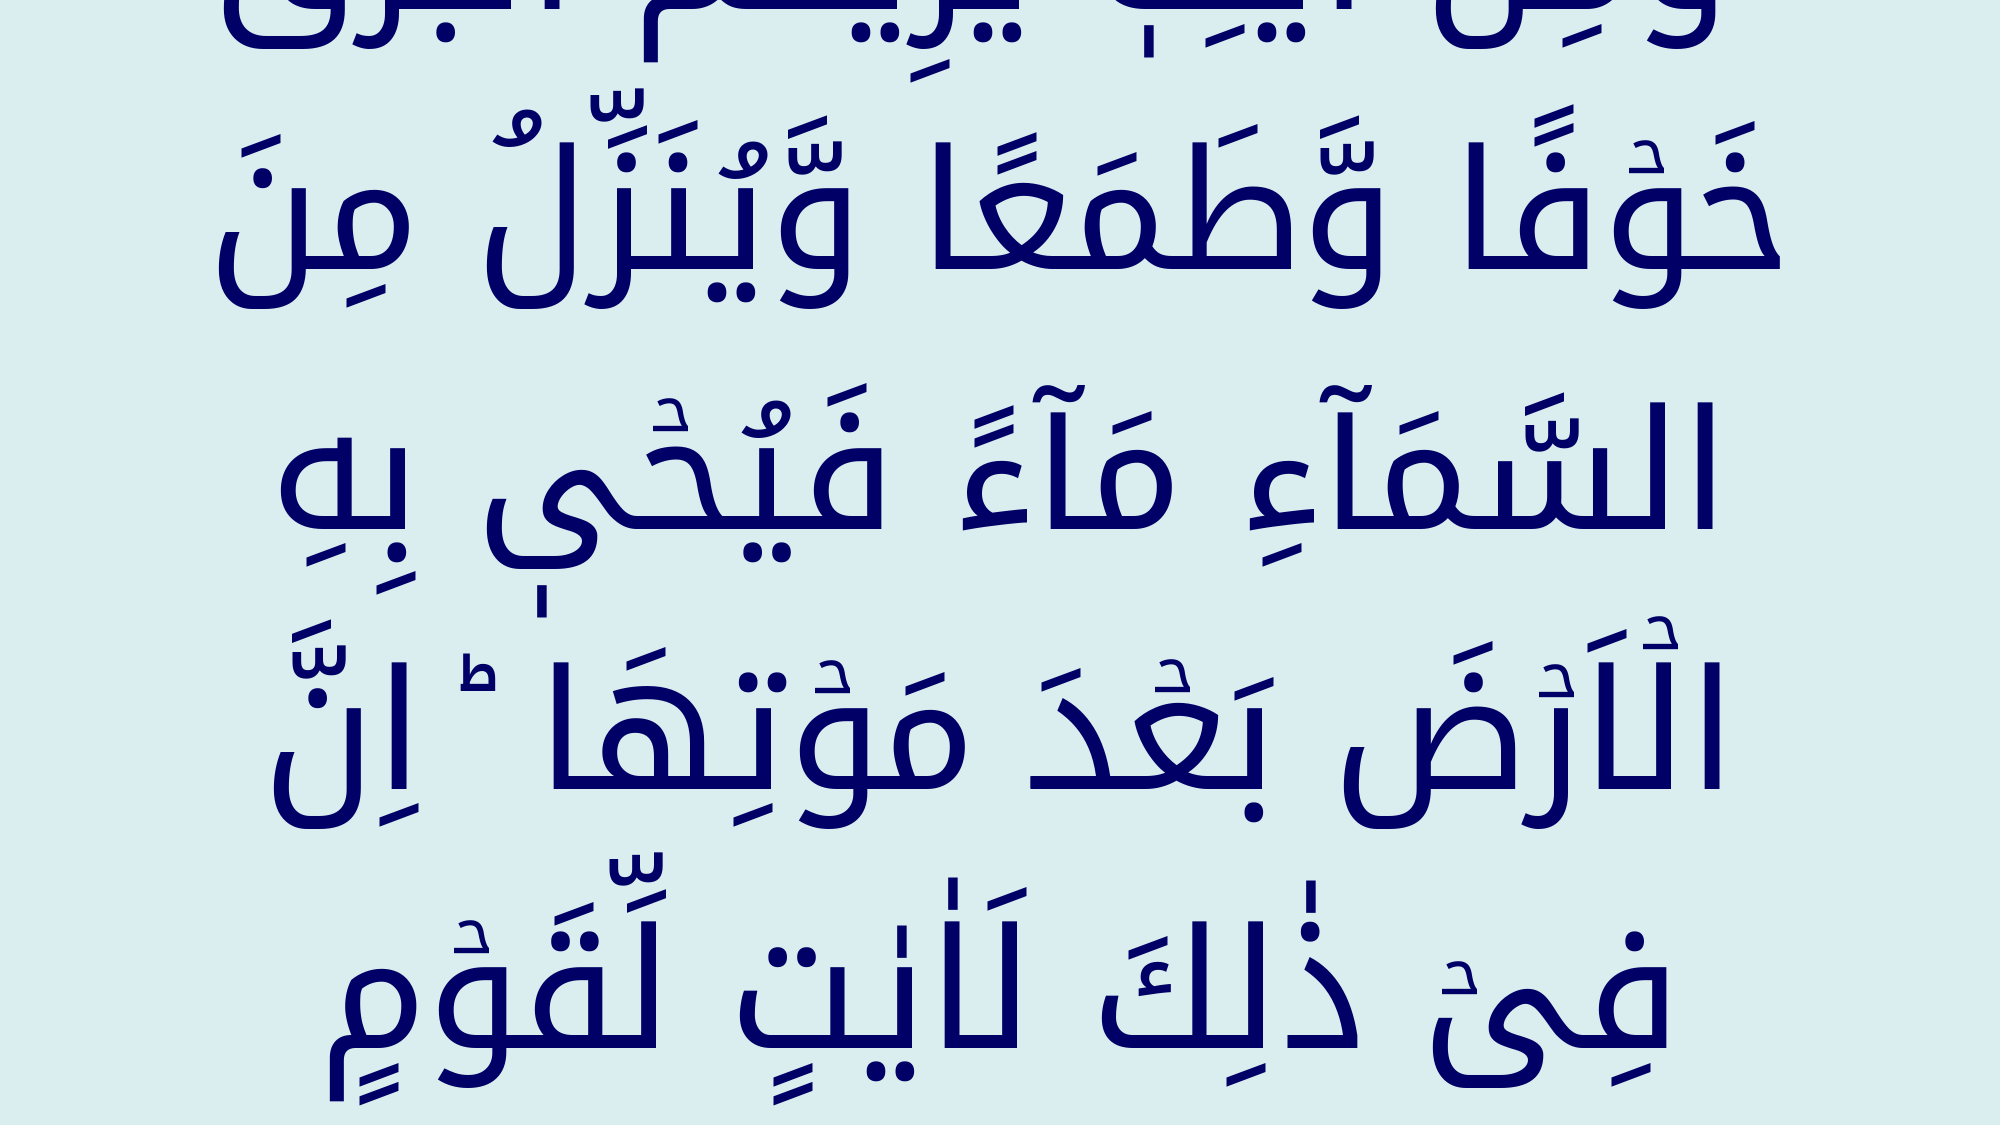

وَمِنۡ اٰيٰتِهٖ يُرِيۡكُمُ الۡبَرۡقَ خَوۡفًا وَّطَمَعًا وَّيُنَزِّلُ مِنَ السَّمَآءِ مَآءً فَيُحۡىٖ بِهِ الۡاَرۡضَ بَعۡدَ مَوۡتِهَا ‌ؕ اِنَّ فِىۡ ذٰلِكَ لَاٰيٰتٍ لِّقَوۡمٍ يَّعۡقِلُوۡنَ‏﴿﻿۲۴﻿﴾